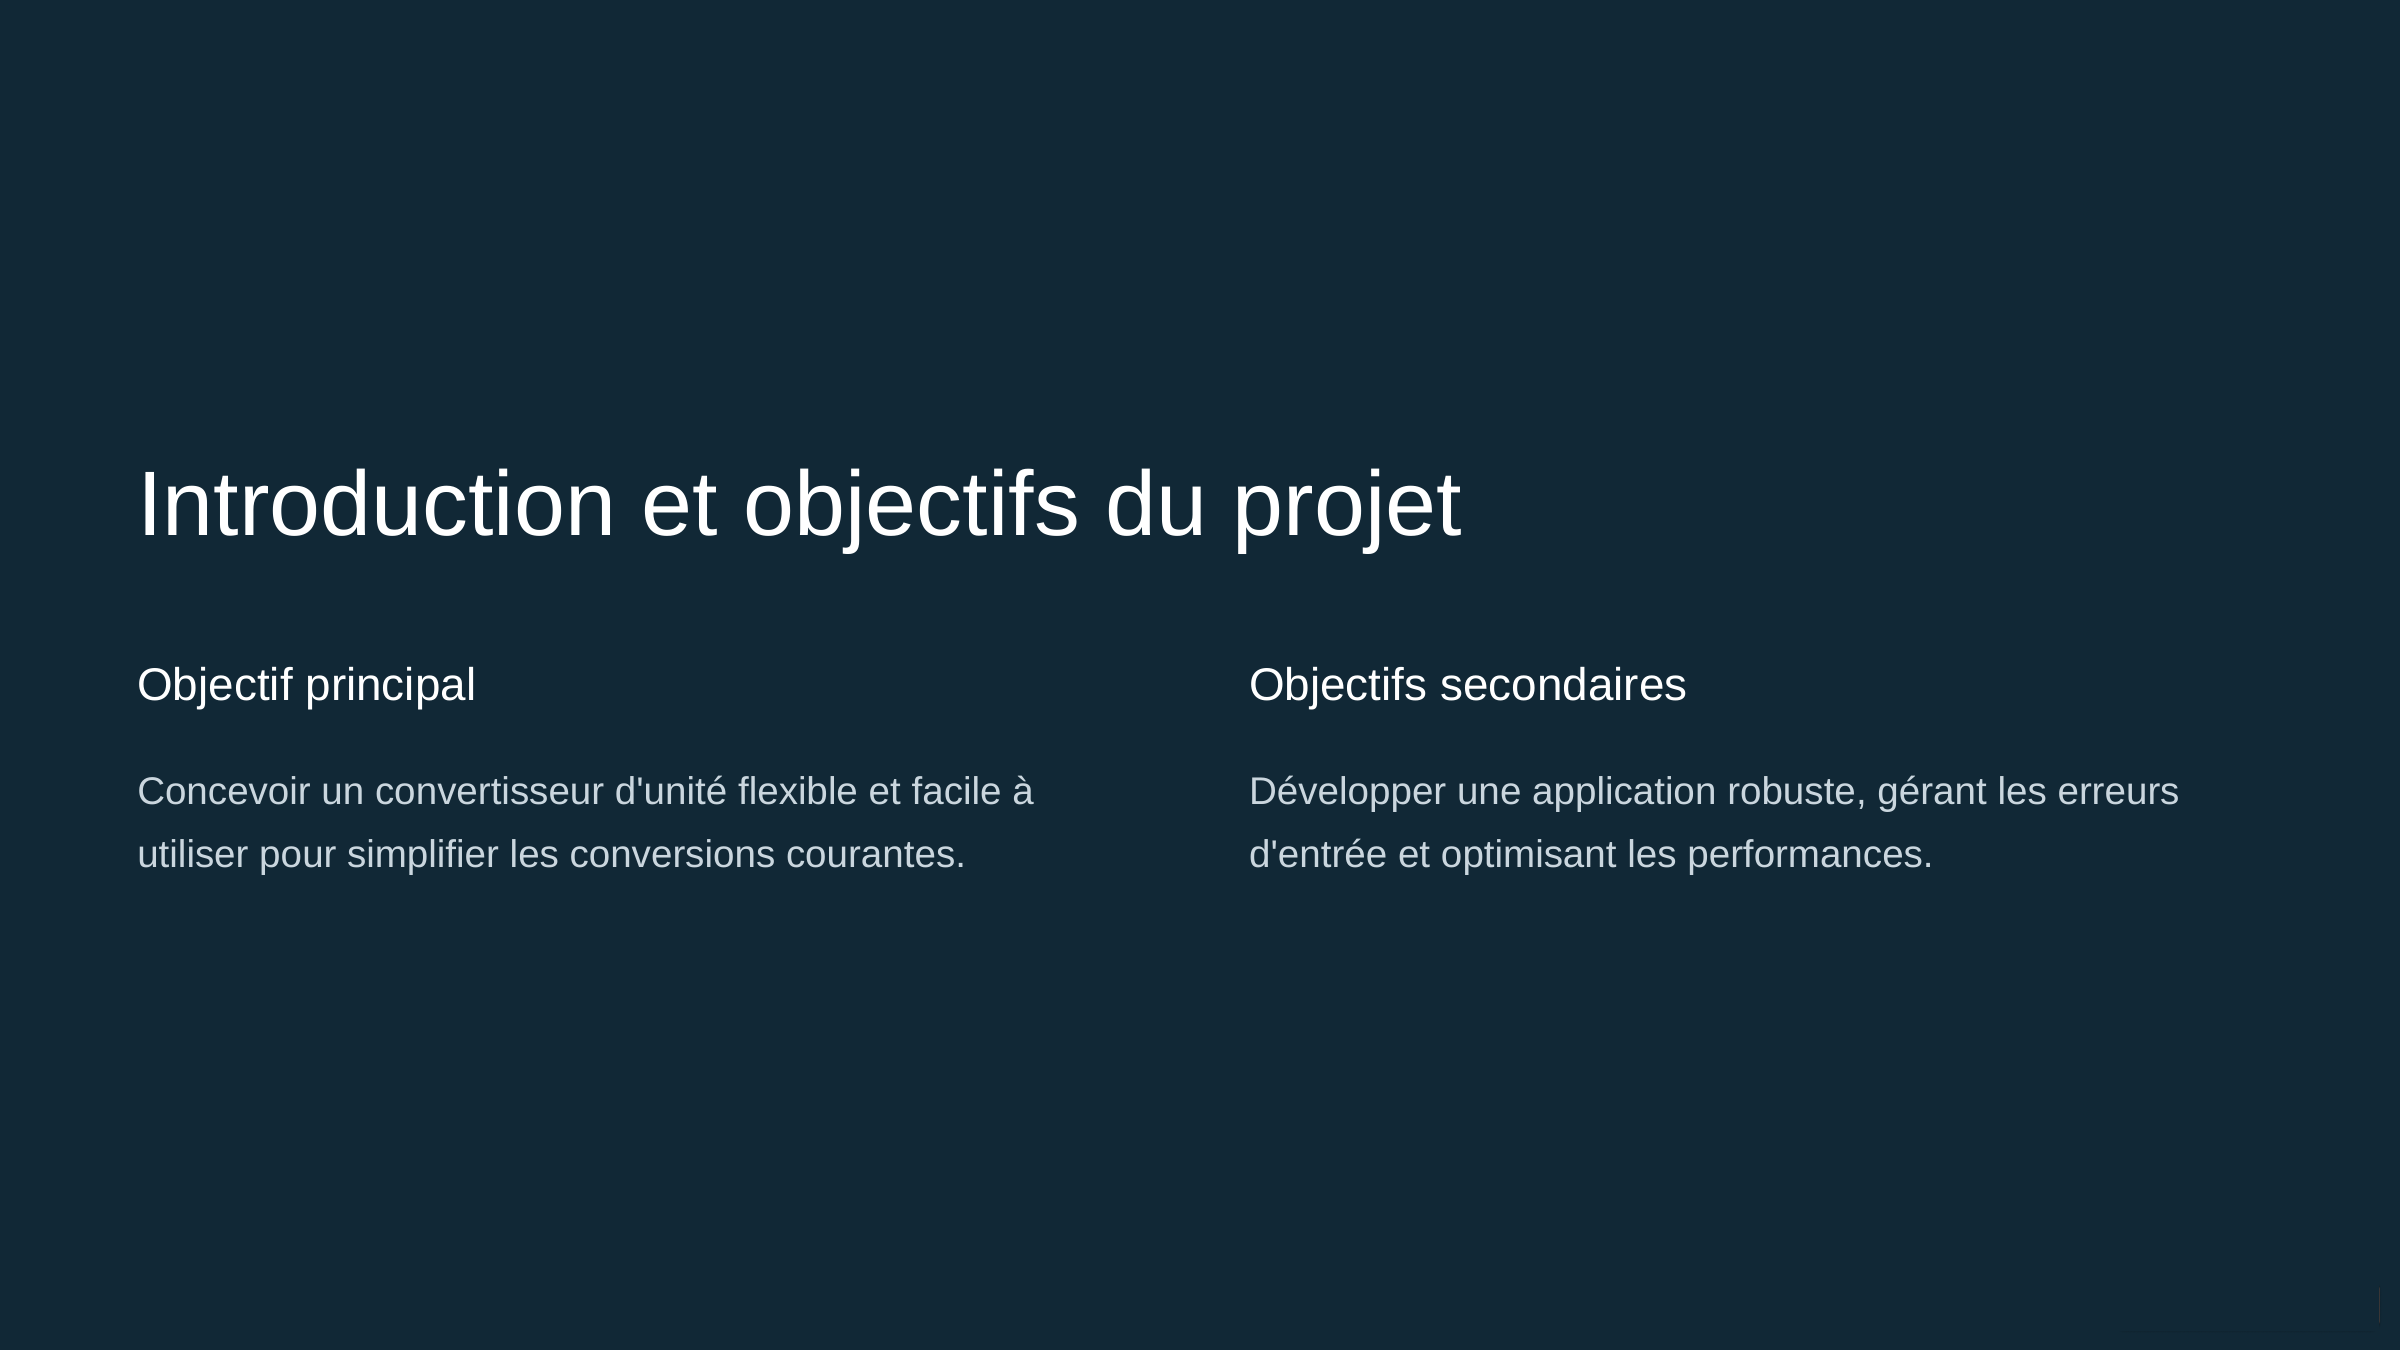

Introduction et objectifs du projet
Objectif principal
Objectifs secondaires
Concevoir un convertisseur d'unité flexible et facile à utiliser pour simplifier les conversions courantes.
Développer une application robuste, gérant les erreurs d'entrée et optimisant les performances.